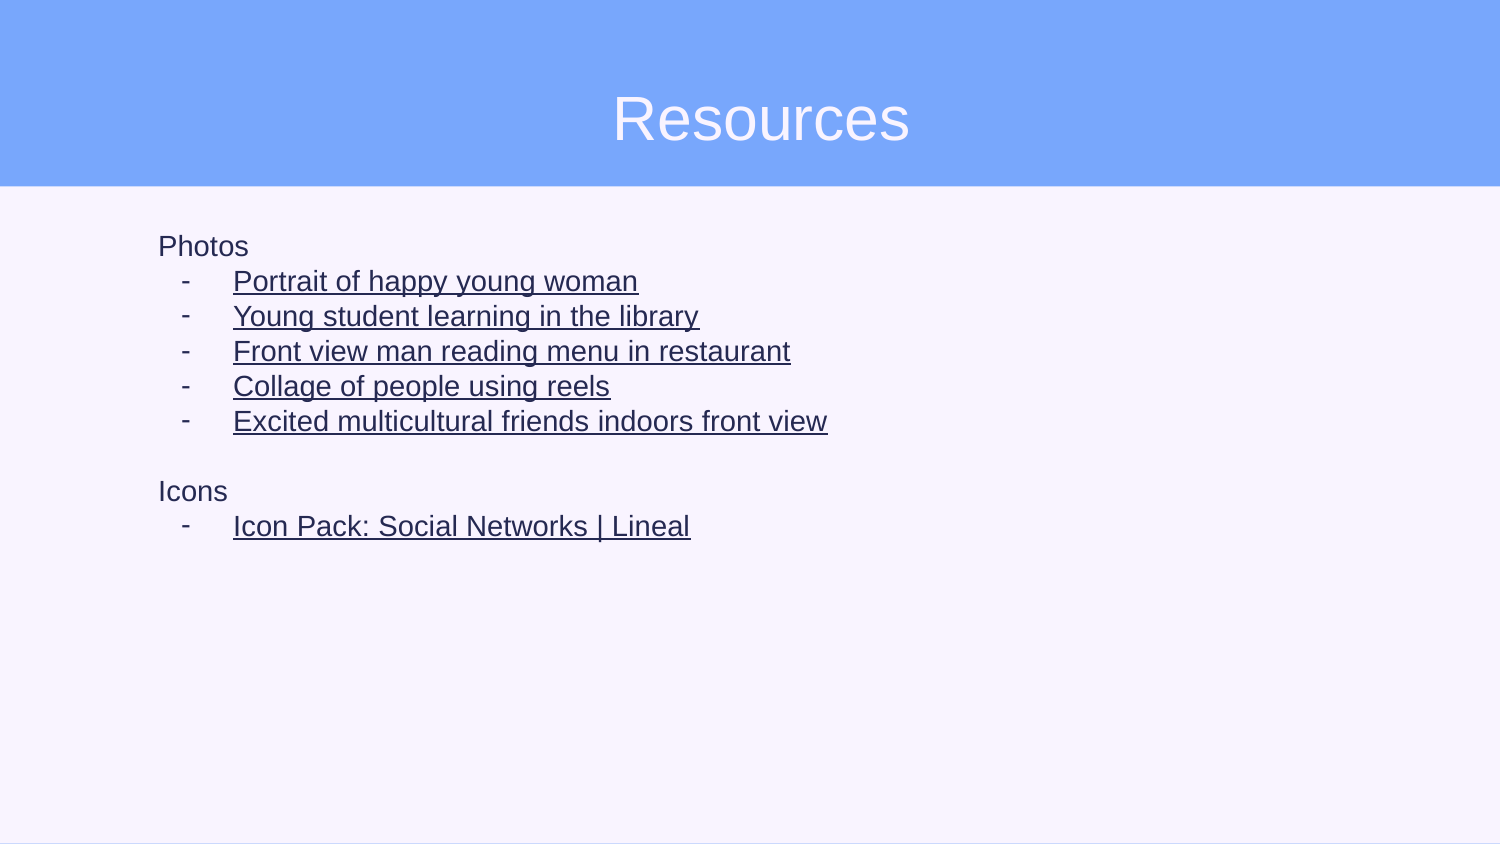

# Resources
Photos
Portrait of happy young woman
Young student learning in the library
Front view man reading menu in restaurant
Collage of people using reels
Excited multicultural friends indoors front view

Icons
Icon Pack: Social Networks | Lineal